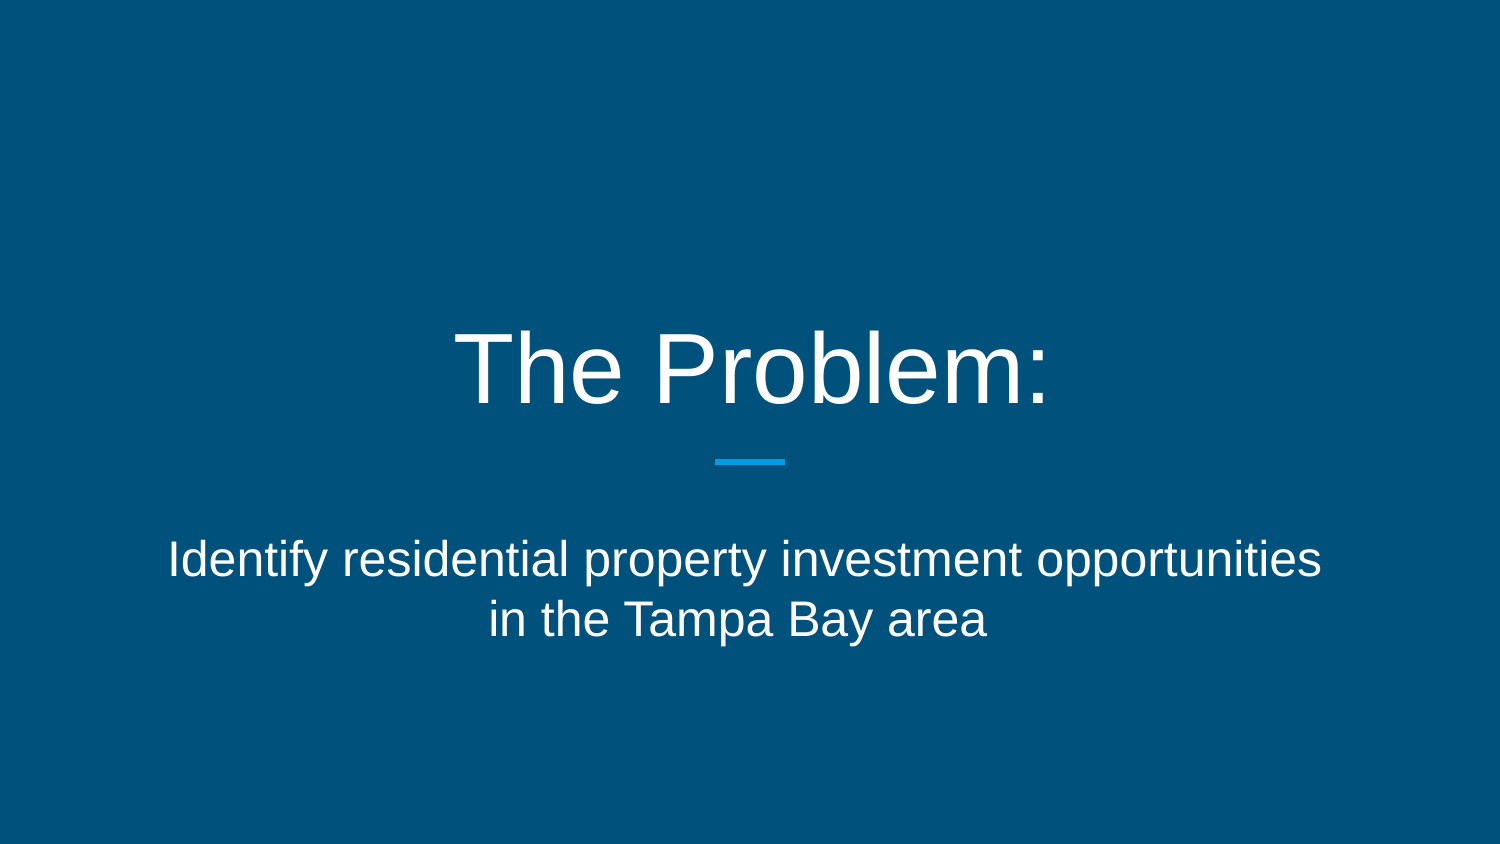

# The Problem:
Identify residential property investment opportunities in the Tampa Bay area